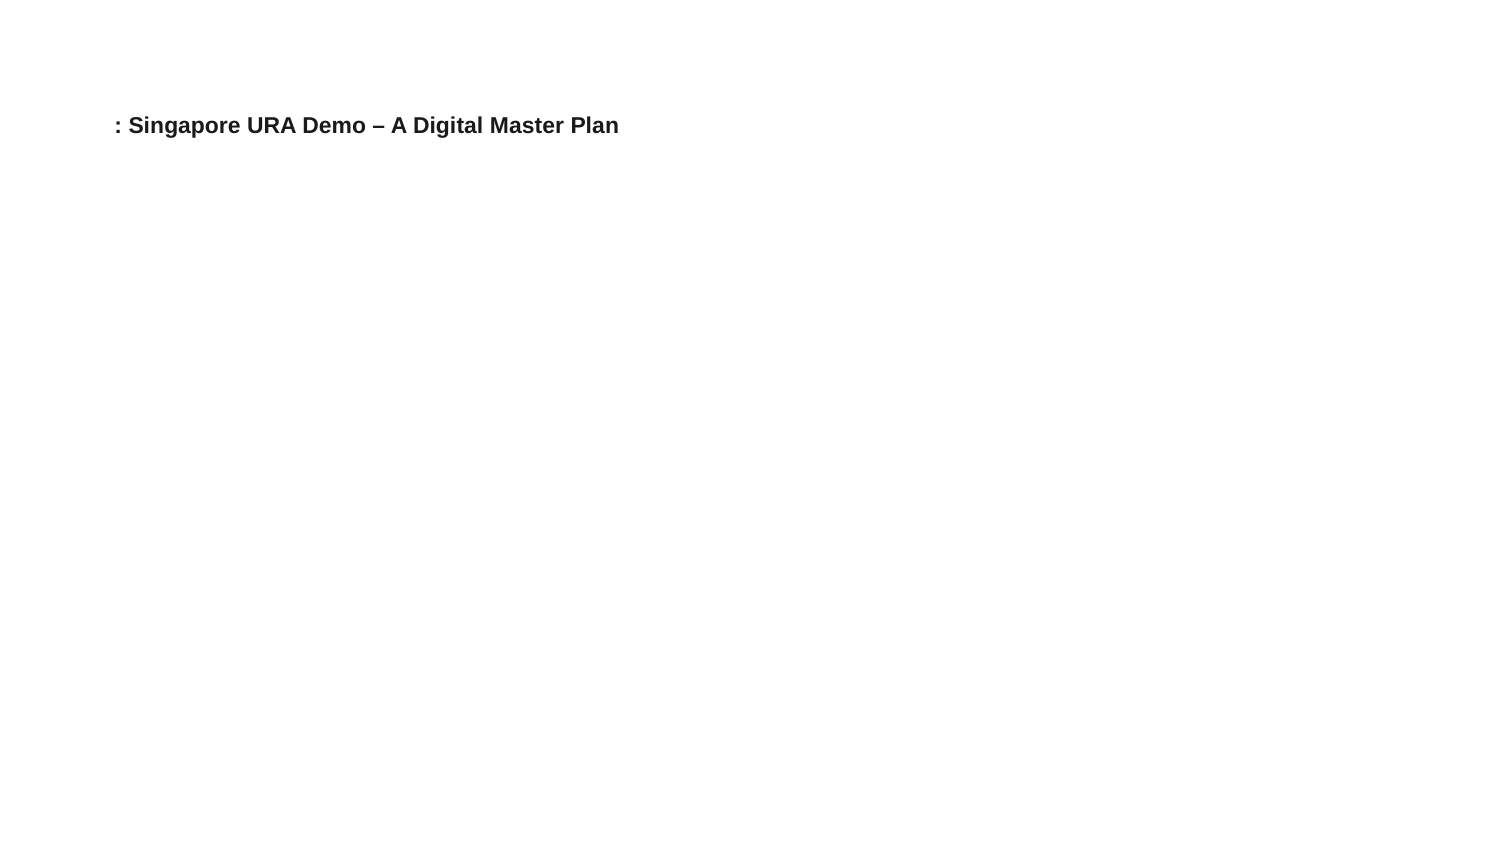

# : Singapore URA Demo – A Digital Master Plan